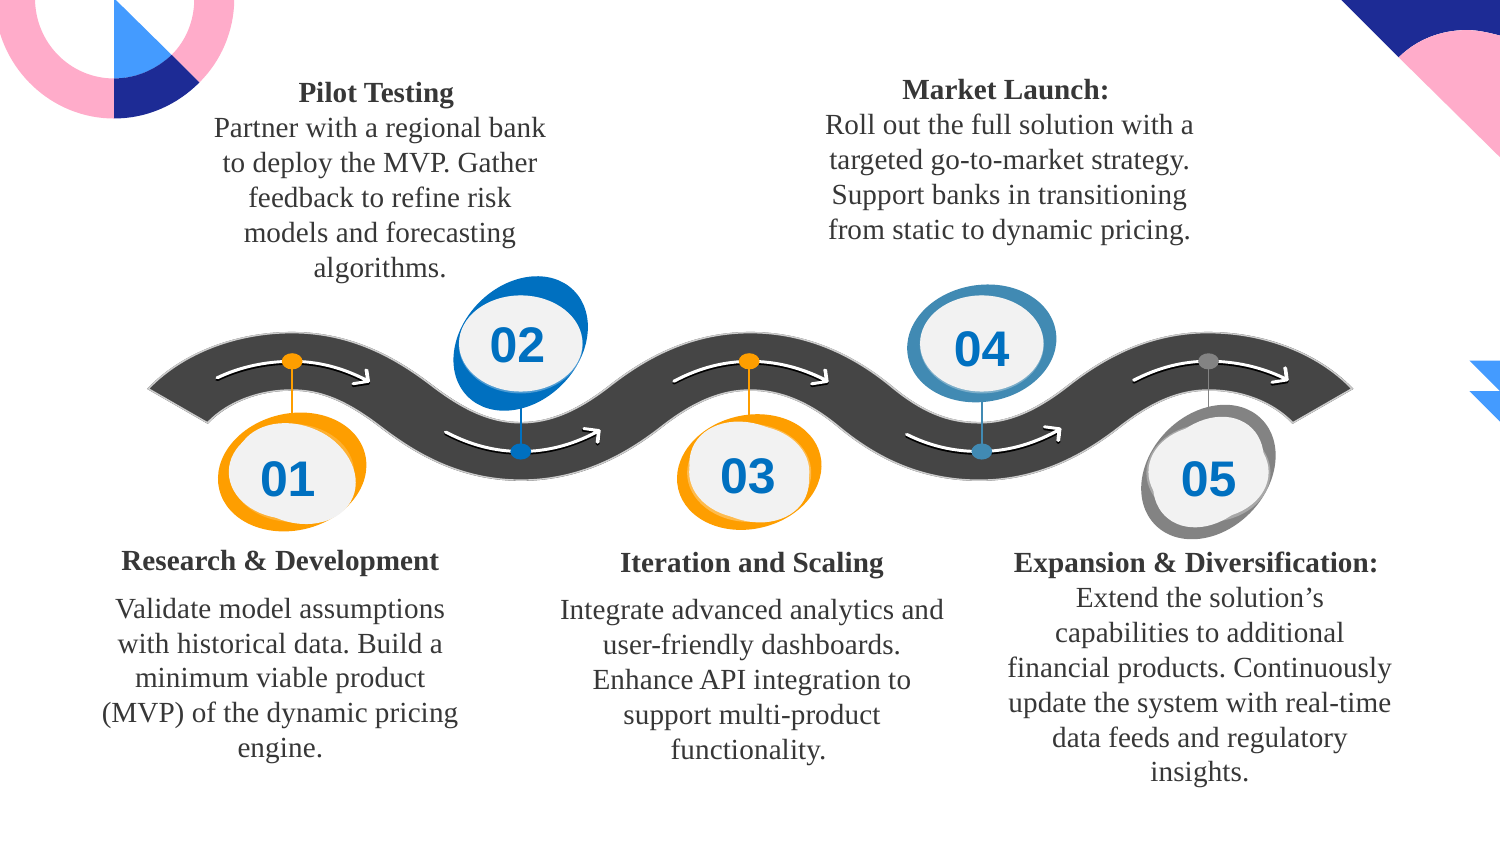

Pilot Testing
Partner with a regional bank to deploy the MVP. Gather feedback to refine risk models and forecasting algorithms.
Market Launch:
Roll out the full solution with a targeted go-to-market strategy. Support banks in transitioning from static to dynamic pricing.

02
04

03
05
01

Research & Development
Validate model assumptions with historical data. Build a minimum viable product (MVP) of the dynamic pricing engine.
Iteration and Scaling
Integrate advanced analytics and user-friendly dashboards. Enhance API integration to support multi-product functionality.
Expansion & Diversification:
Extend the solution’s capabilities to additional financial products. Continuously update the system with real-time data feeds and regulatory insights.